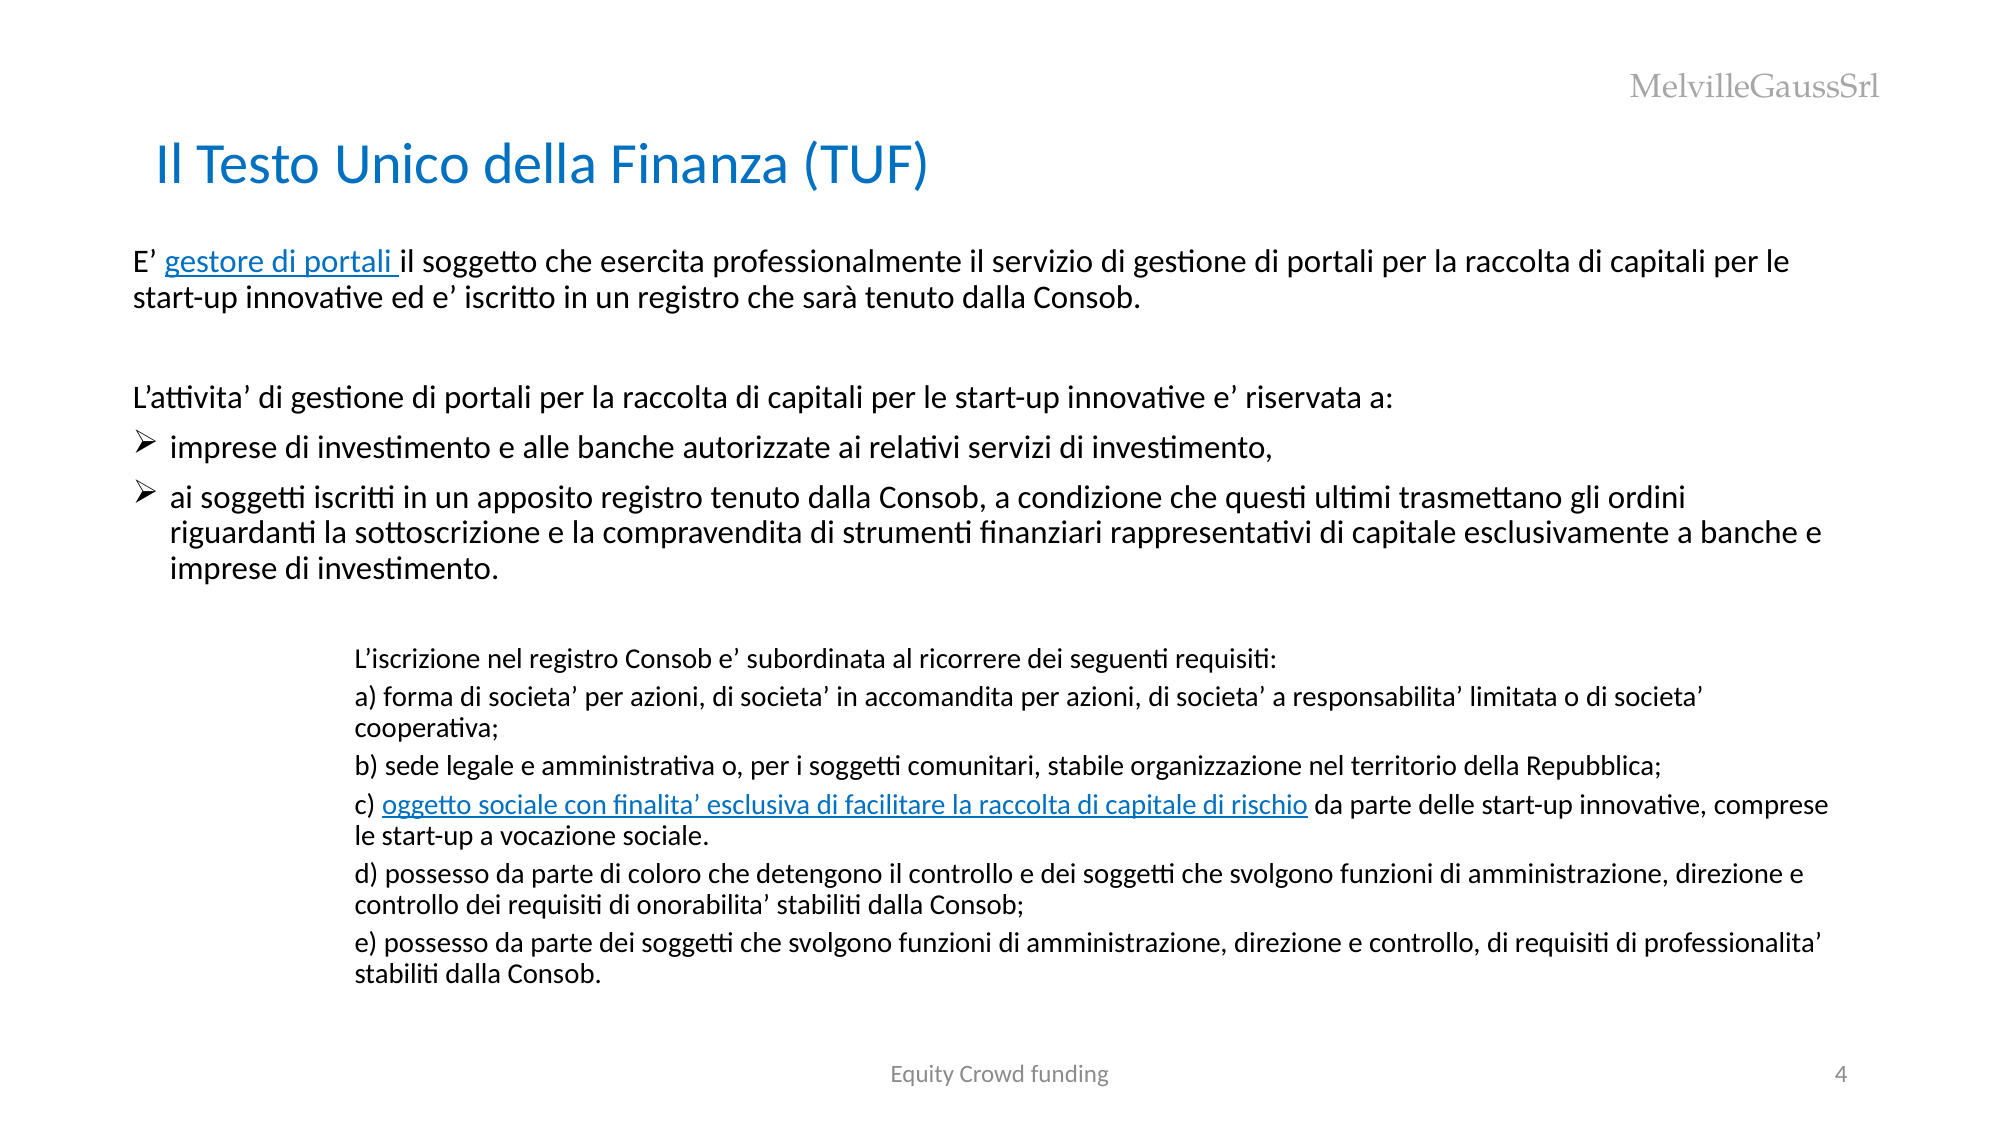

Il Testo Unico della Finanza (TUF)
E’ gestore di portali il soggetto che esercita professionalmente il servizio di gestione di portali per la raccolta di capitali per le start-up innovative ed e’ iscritto in un registro che sarà tenuto dalla Consob.

L’attivita’ di gestione di portali per la raccolta di capitali per le start-up innovative e’ riservata a:
imprese di investimento e alle banche autorizzate ai relativi servizi di investimento,
ai soggetti iscritti in un apposito registro tenuto dalla Consob, a condizione che questi ultimi trasmettano gli ordini riguardanti la sottoscrizione e la compravendita di strumenti finanziari rappresentativi di capitale esclusivamente a banche e imprese di investimento.

L’iscrizione nel registro Consob e’ subordinata al ricorrere dei seguenti requisiti:
a) forma di societa’ per azioni, di societa’ in accomandita per azioni, di societa’ a responsabilita’ limitata o di societa’ cooperativa;
b) sede legale e amministrativa o, per i soggetti comunitari, stabile organizzazione nel territorio della Repubblica;
c) oggetto sociale con finalita’ esclusiva di facilitare la raccolta di capitale di rischio da parte delle start-up innovative, comprese le start-up a vocazione sociale.
d) possesso da parte di coloro che detengono il controllo e dei soggetti che svolgono funzioni di amministrazione, direzione e controllo dei requisiti di onorabilita’ stabiliti dalla Consob;
e) possesso da parte dei soggetti che svolgono funzioni di amministrazione, direzione e controllo, di requisiti di professionalita’ stabiliti dalla Consob.

Equity Crowd funding
4